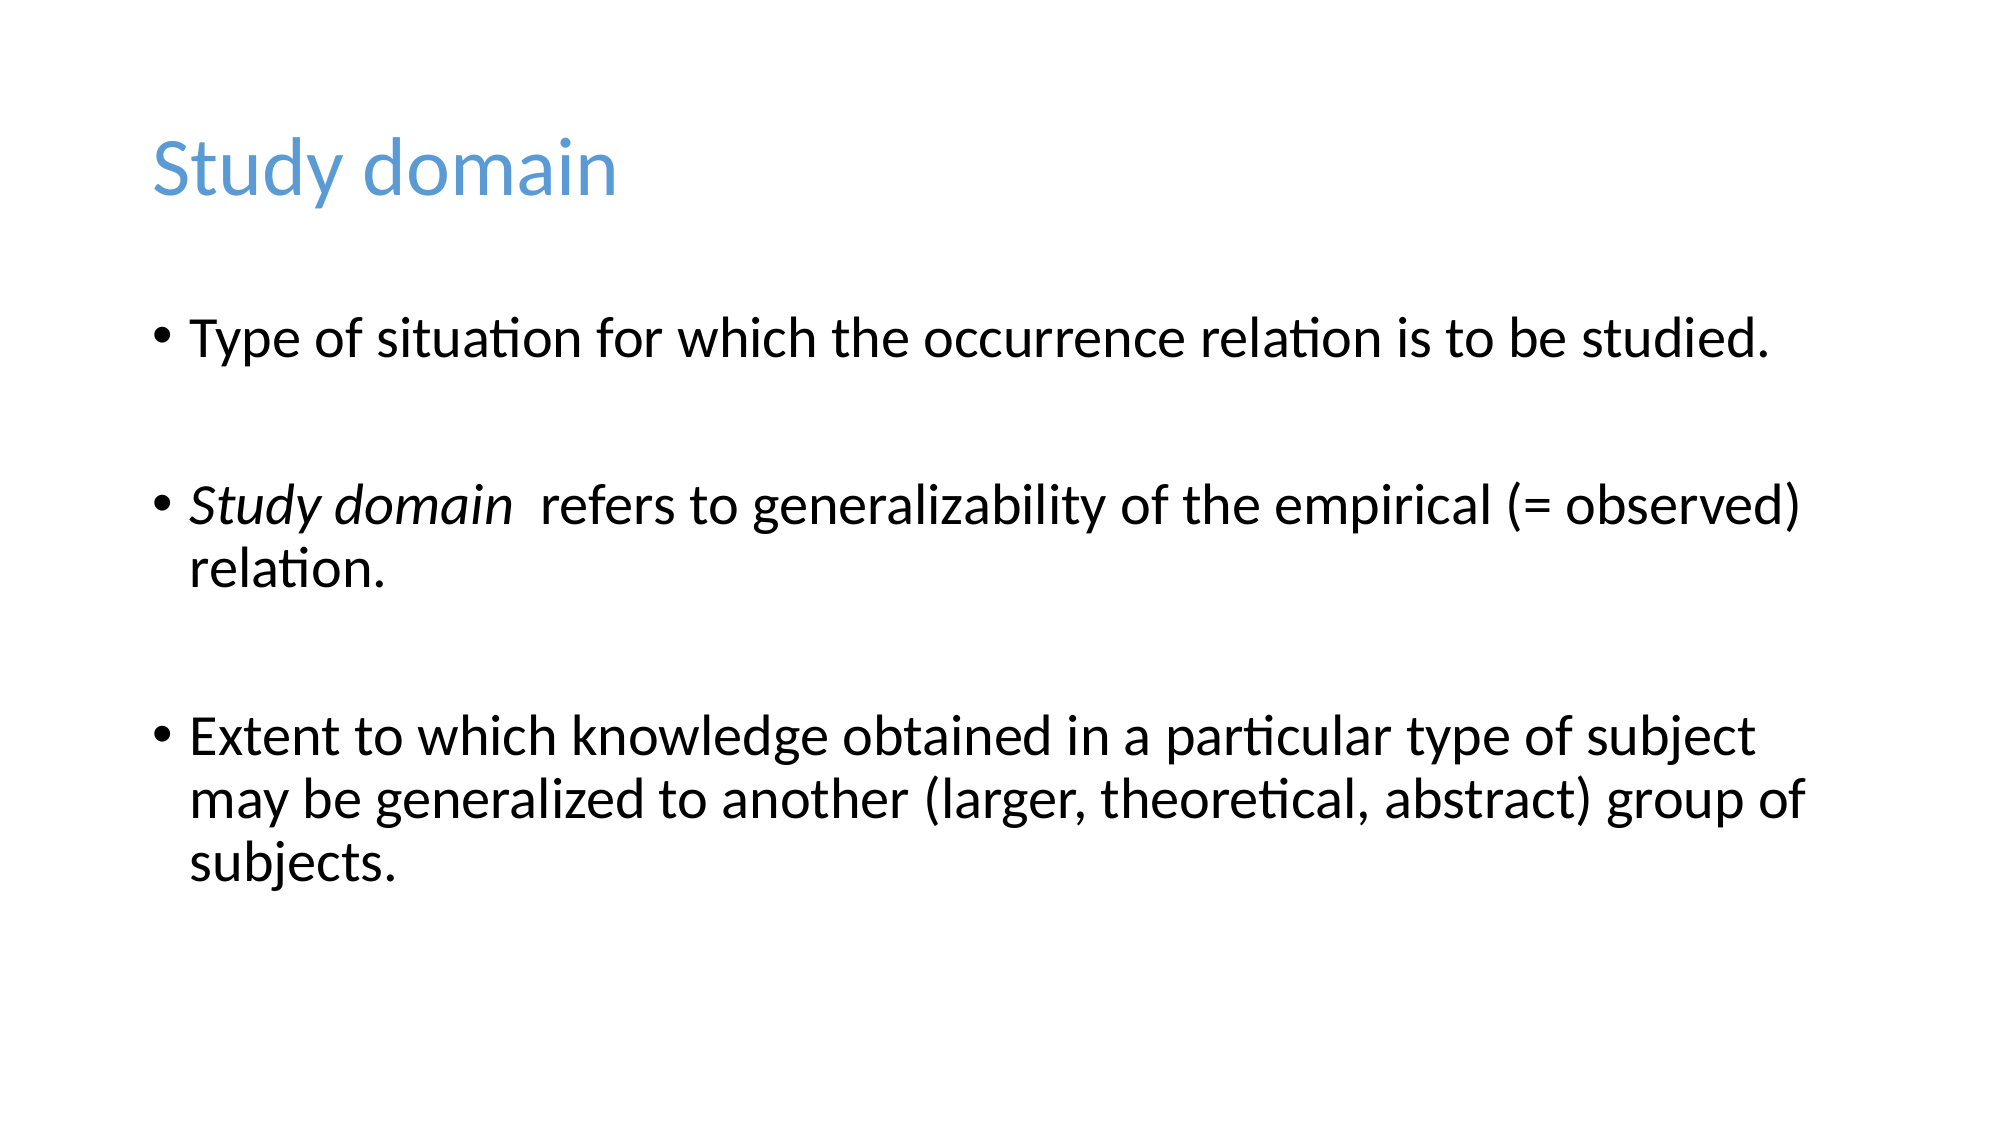

# Study domain
Type of situation for which the occurrence relation is to be studied.

Study domain  refers to generalizability of the empirical (= observed) relation.

Extent to which knowledge obtained in a particular type of subject may be generalized to another (larger, theoretical, abstract) group of subjects.